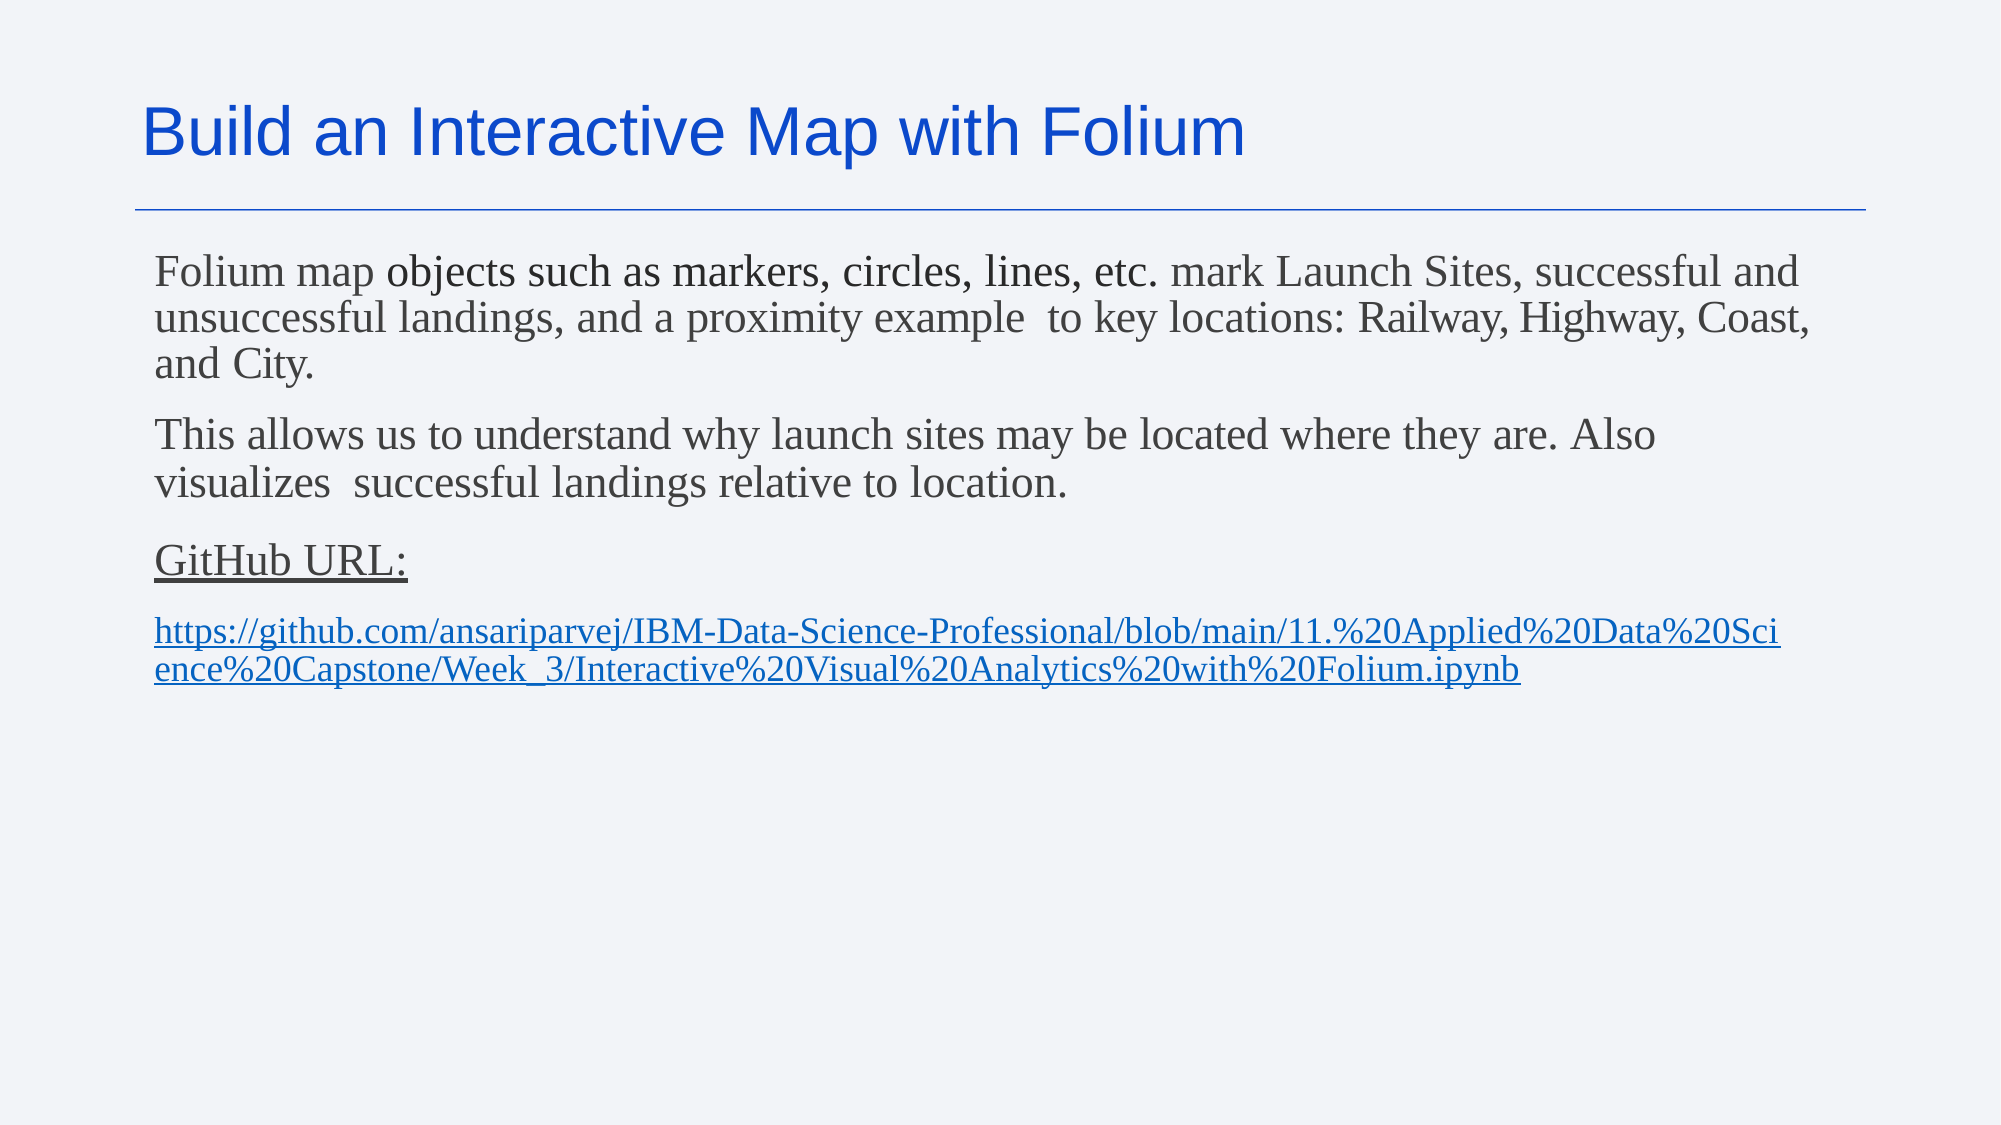

Build an Interactive Map with Folium
Folium map objects such as markers, circles, lines, etc. mark Launch Sites, successful and unsuccessful landings, and a proximity example  to key locations: Railway, Highway, Coast, and City.
This allows us to understand why launch sites may be located where they are. Also visualizes  successful landings relative to location.
GitHub URL:
https://github.com/ansariparvej/IBM-Data-Science-Professional/blob/main/11.%20Applied%20Data%20Science%20Capstone/Week_3/Interactive%20Visual%20Analytics%20with%20Folium.ipynb
13